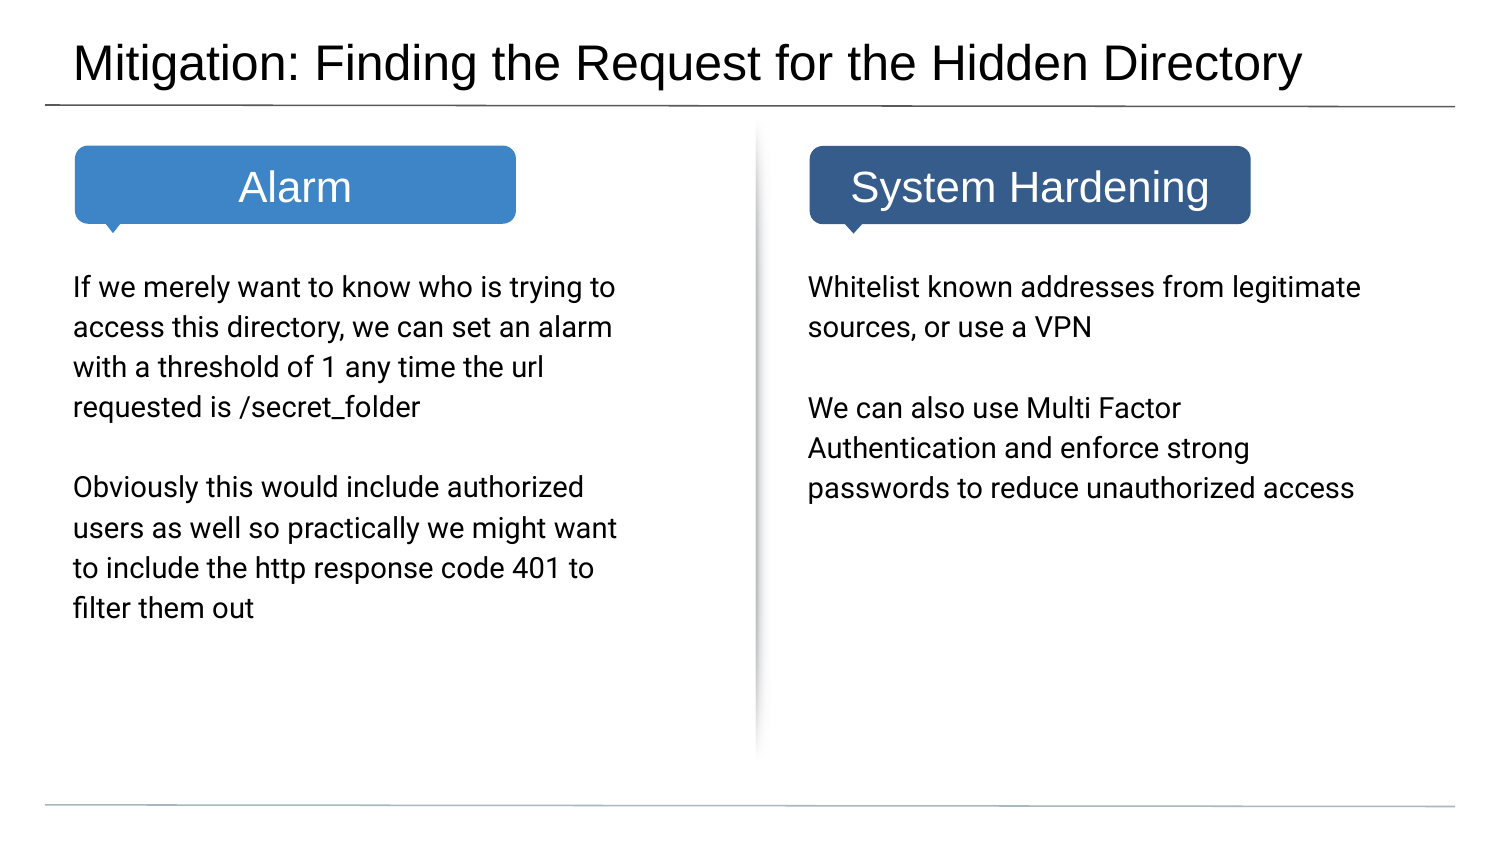

# Mitigation: Finding the Request for the Hidden Directory
If we merely want to know who is trying to access this directory, we can set an alarm with a threshold of 1 any time the url requested is /secret_folder

Obviously this would include authorized users as well so practically we might want to include the http response code 401 to filter them out
Whitelist known addresses from legitimate sources, or use a VPN

We can also use Multi Factor Authentication and enforce strong passwords to reduce unauthorized access